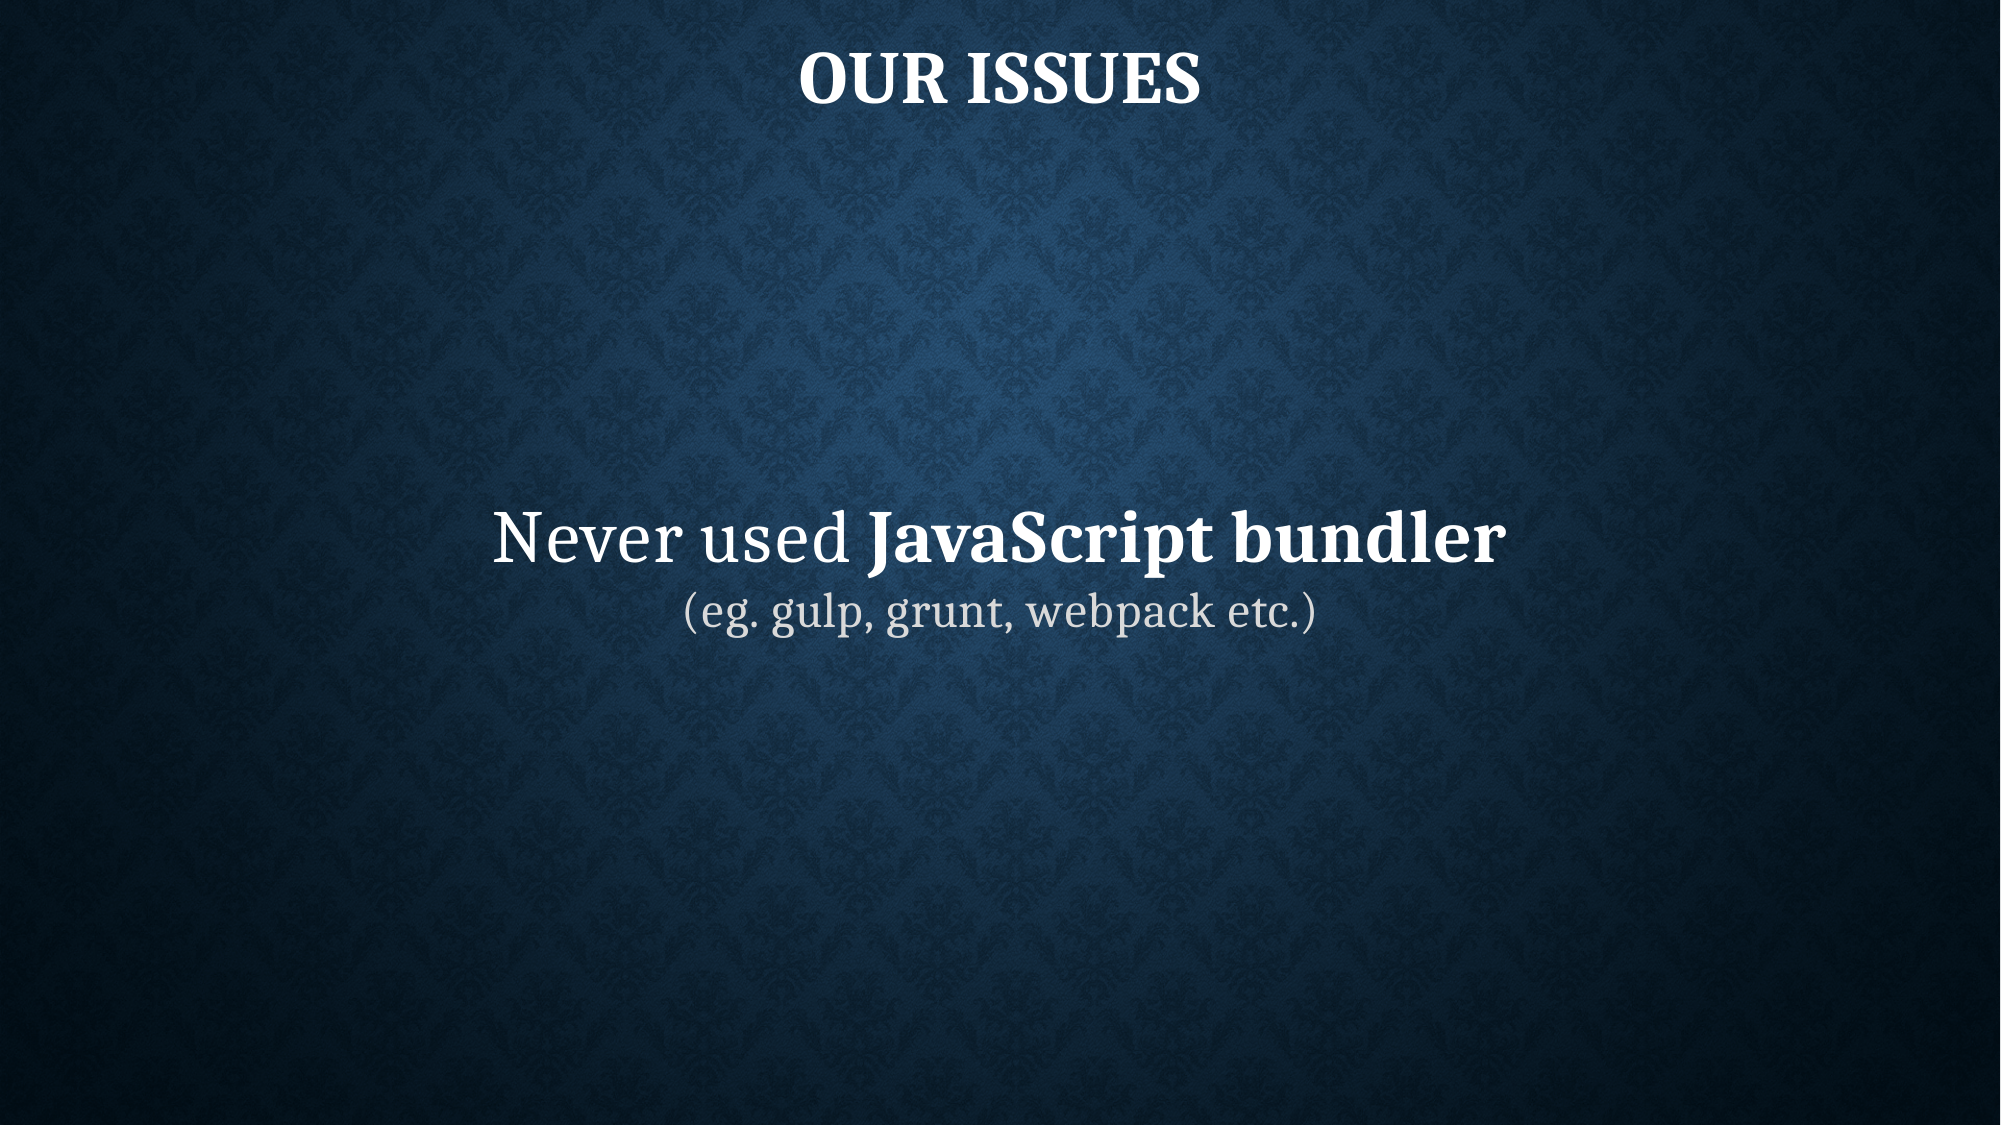

OUR ISSUES
Never used JavaScript bundler
(eg. gulp, grunt, webpack etc.)